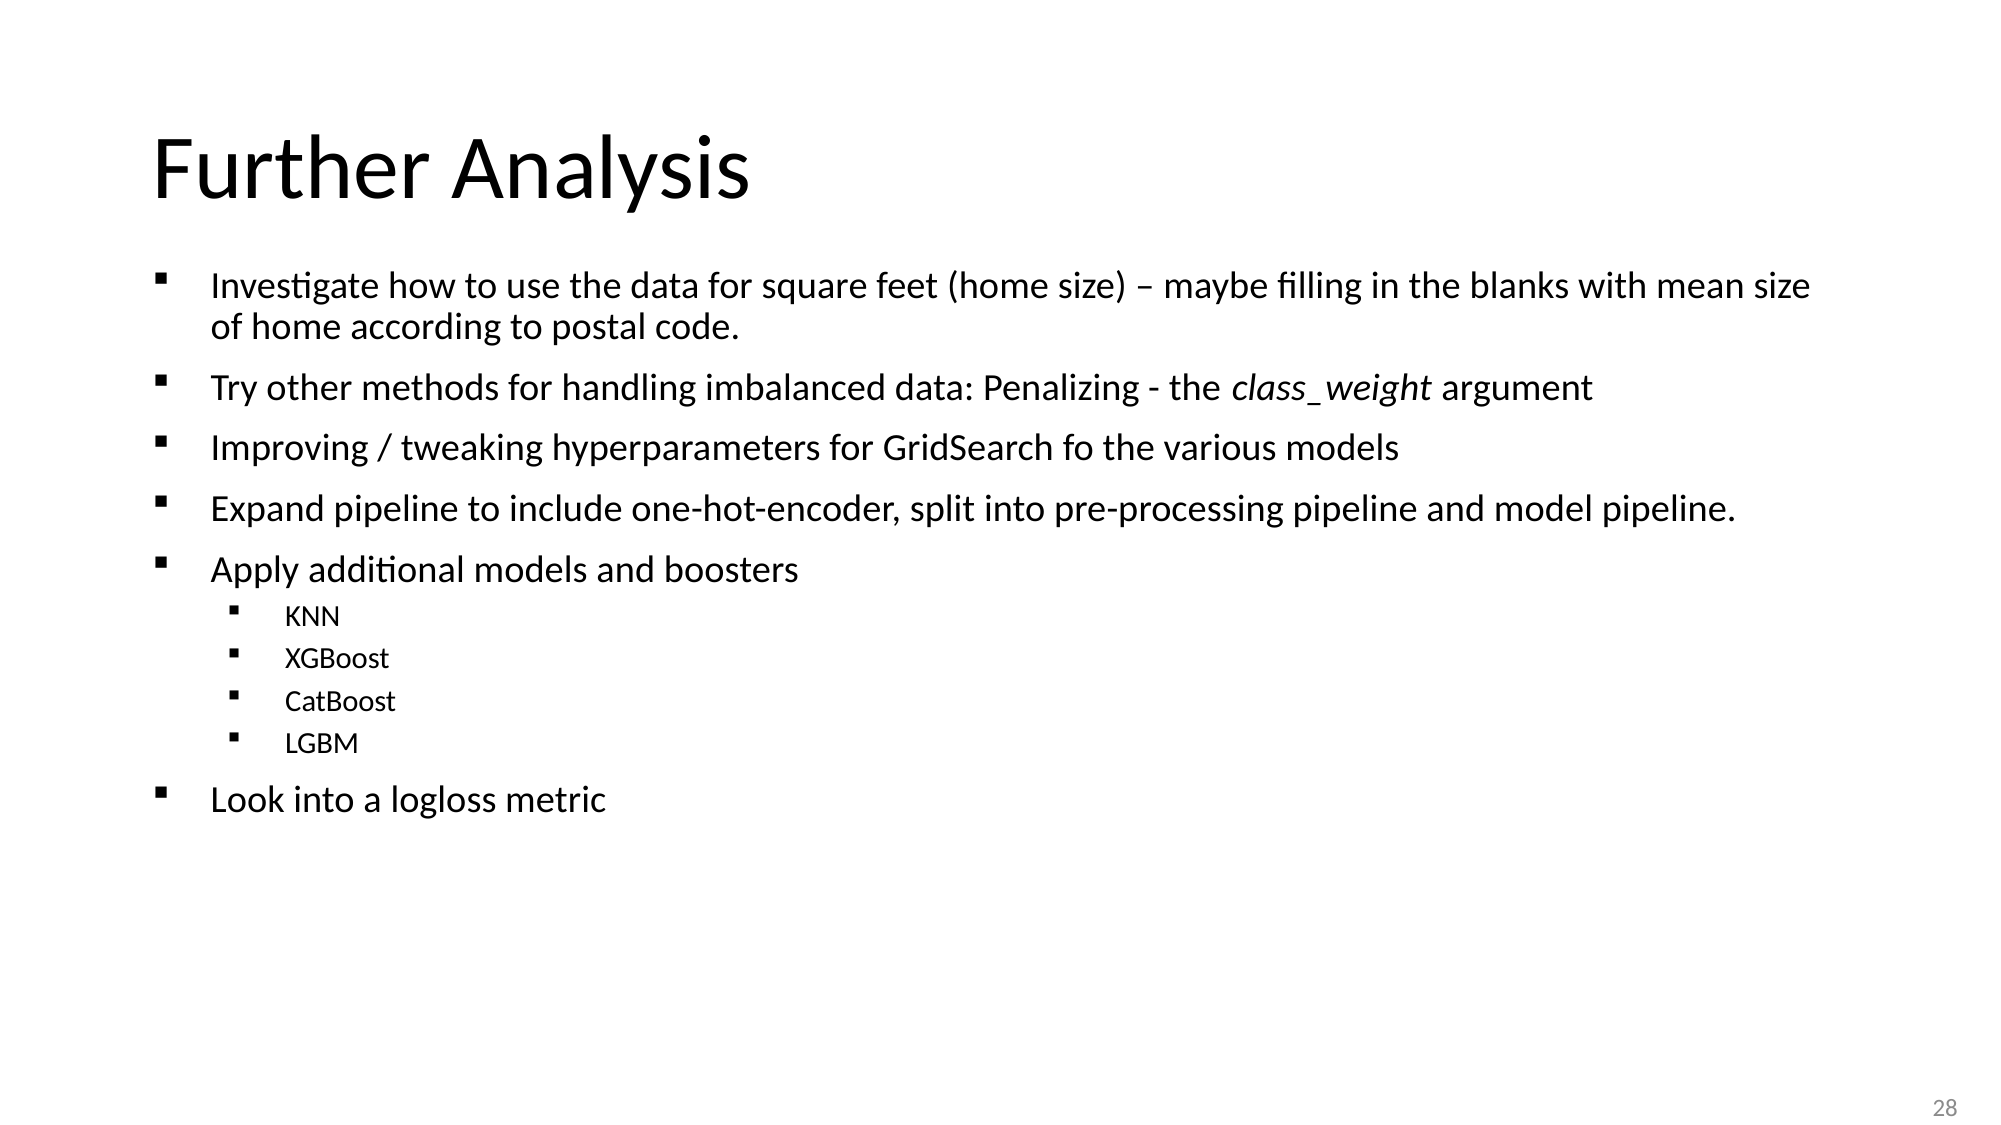

# Further Analysis
Investigate how to use the data for square feet (home size) – maybe filling in the blanks with mean size of home according to postal code.
Try other methods for handling imbalanced data: Penalizing - the class_weight argument
Improving / tweaking hyperparameters for GridSearch fo the various models
Expand pipeline to include one-hot-encoder, split into pre-processing pipeline and model pipeline.
Apply additional models and boosters
KNN
XGBoost
CatBoost
LGBM
Look into a logloss metric
28